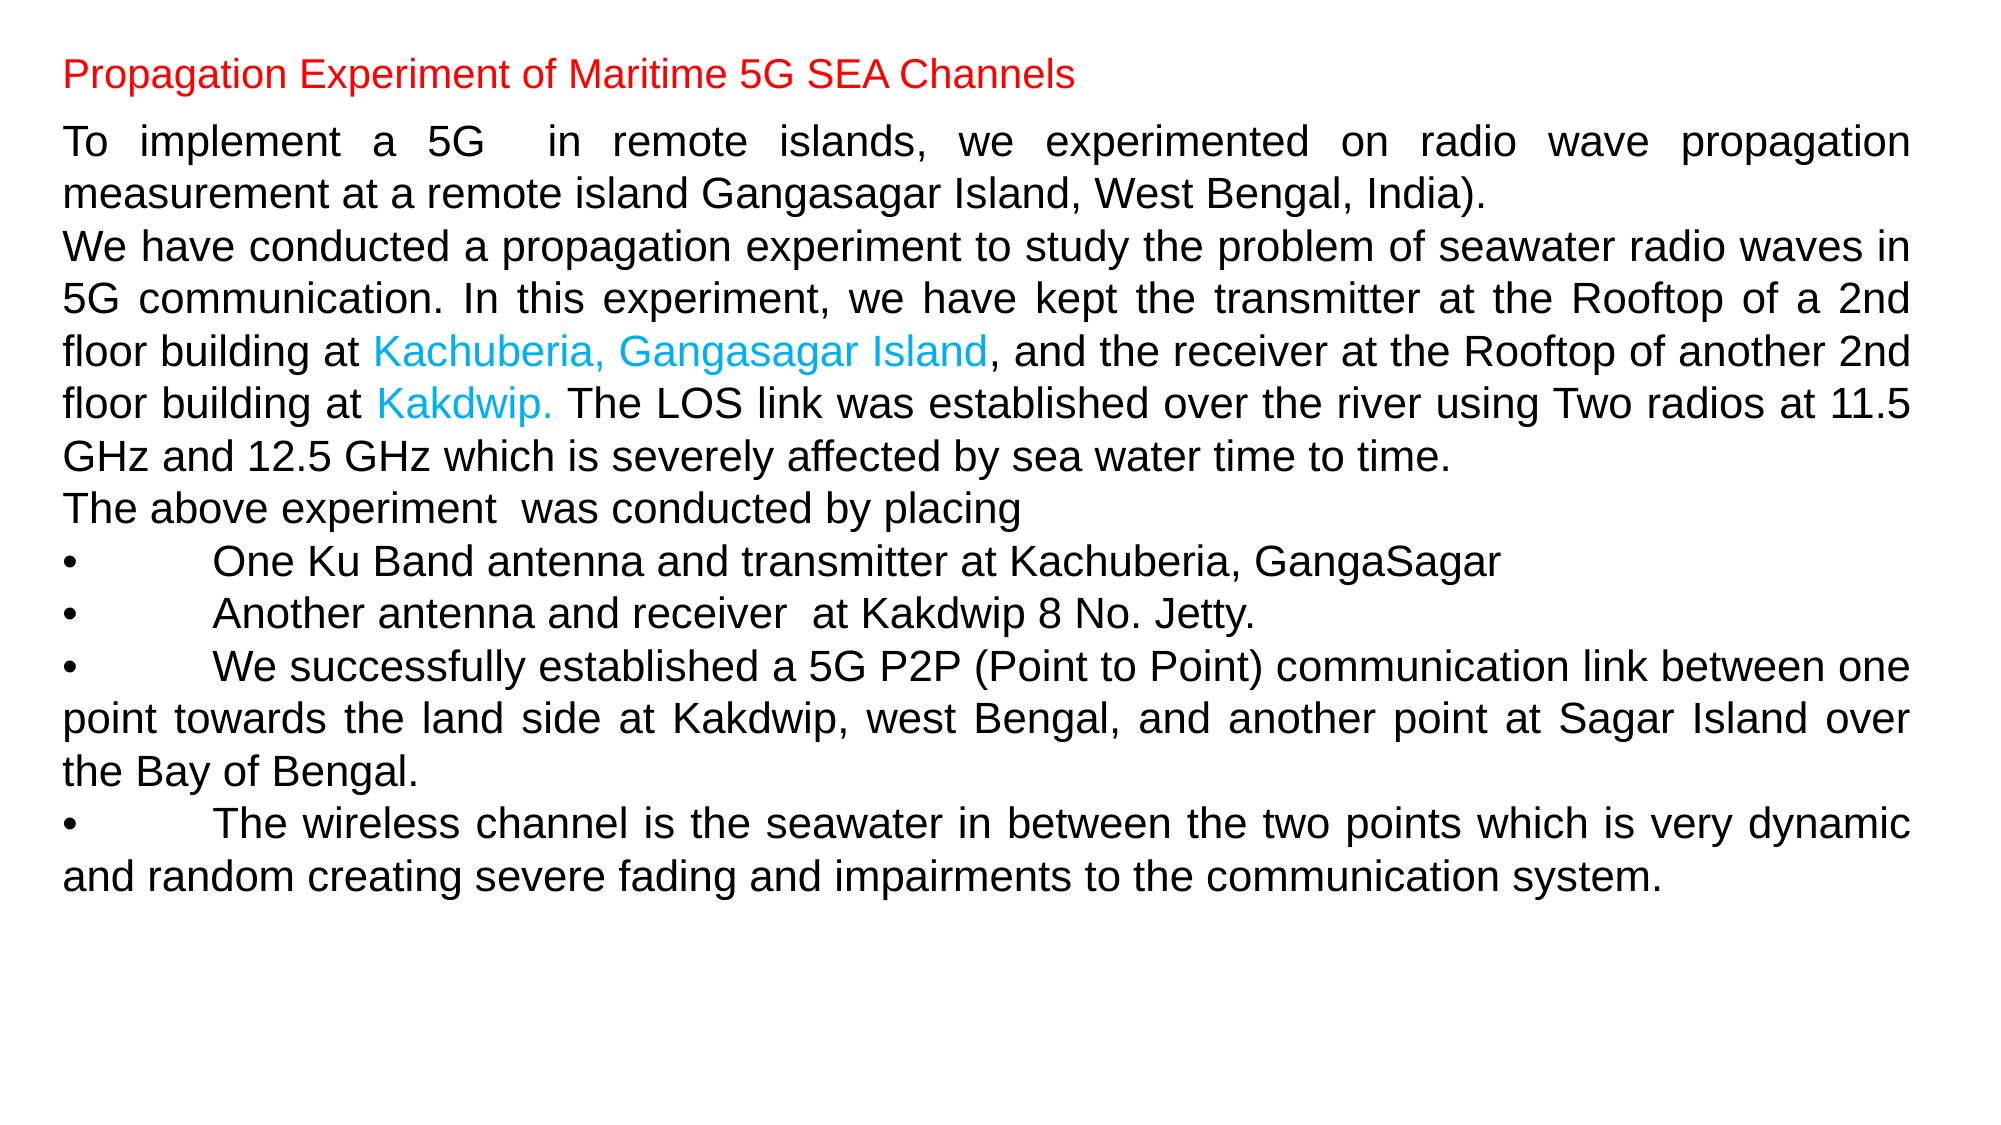

Propagation Experiment of Maritime 5G SEA Channels
To implement a 5G  in remote islands, we experimented on radio wave propagation measurement at a remote island Gangasagar Island, West Bengal, India).
We have conducted a propagation experiment to study the problem of seawater radio waves in 5G communication. In this experiment, we have kept the transmitter at the Rooftop of a 2nd floor building at Kachuberia, Gangasagar Island, and the receiver at the Rooftop of another 2nd floor building at Kakdwip. The LOS link was established over the river using Two radios at 11.5 GHz and 12.5 GHz which is severely affected by sea water time to time.
The above experiment  was conducted by placing
•	One Ku Band antenna and transmitter at Kachuberia, GangaSagar
•	Another antenna and receiver  at Kakdwip 8 No. Jetty.
•	We successfully established a 5G P2P (Point to Point) communication link between one point towards the land side at Kakdwip, west Bengal, and another point at Sagar Island over the Bay of Bengal.
•	The wireless channel is the seawater in between the two points which is very dynamic and random creating severe fading and impairments to the communication system.